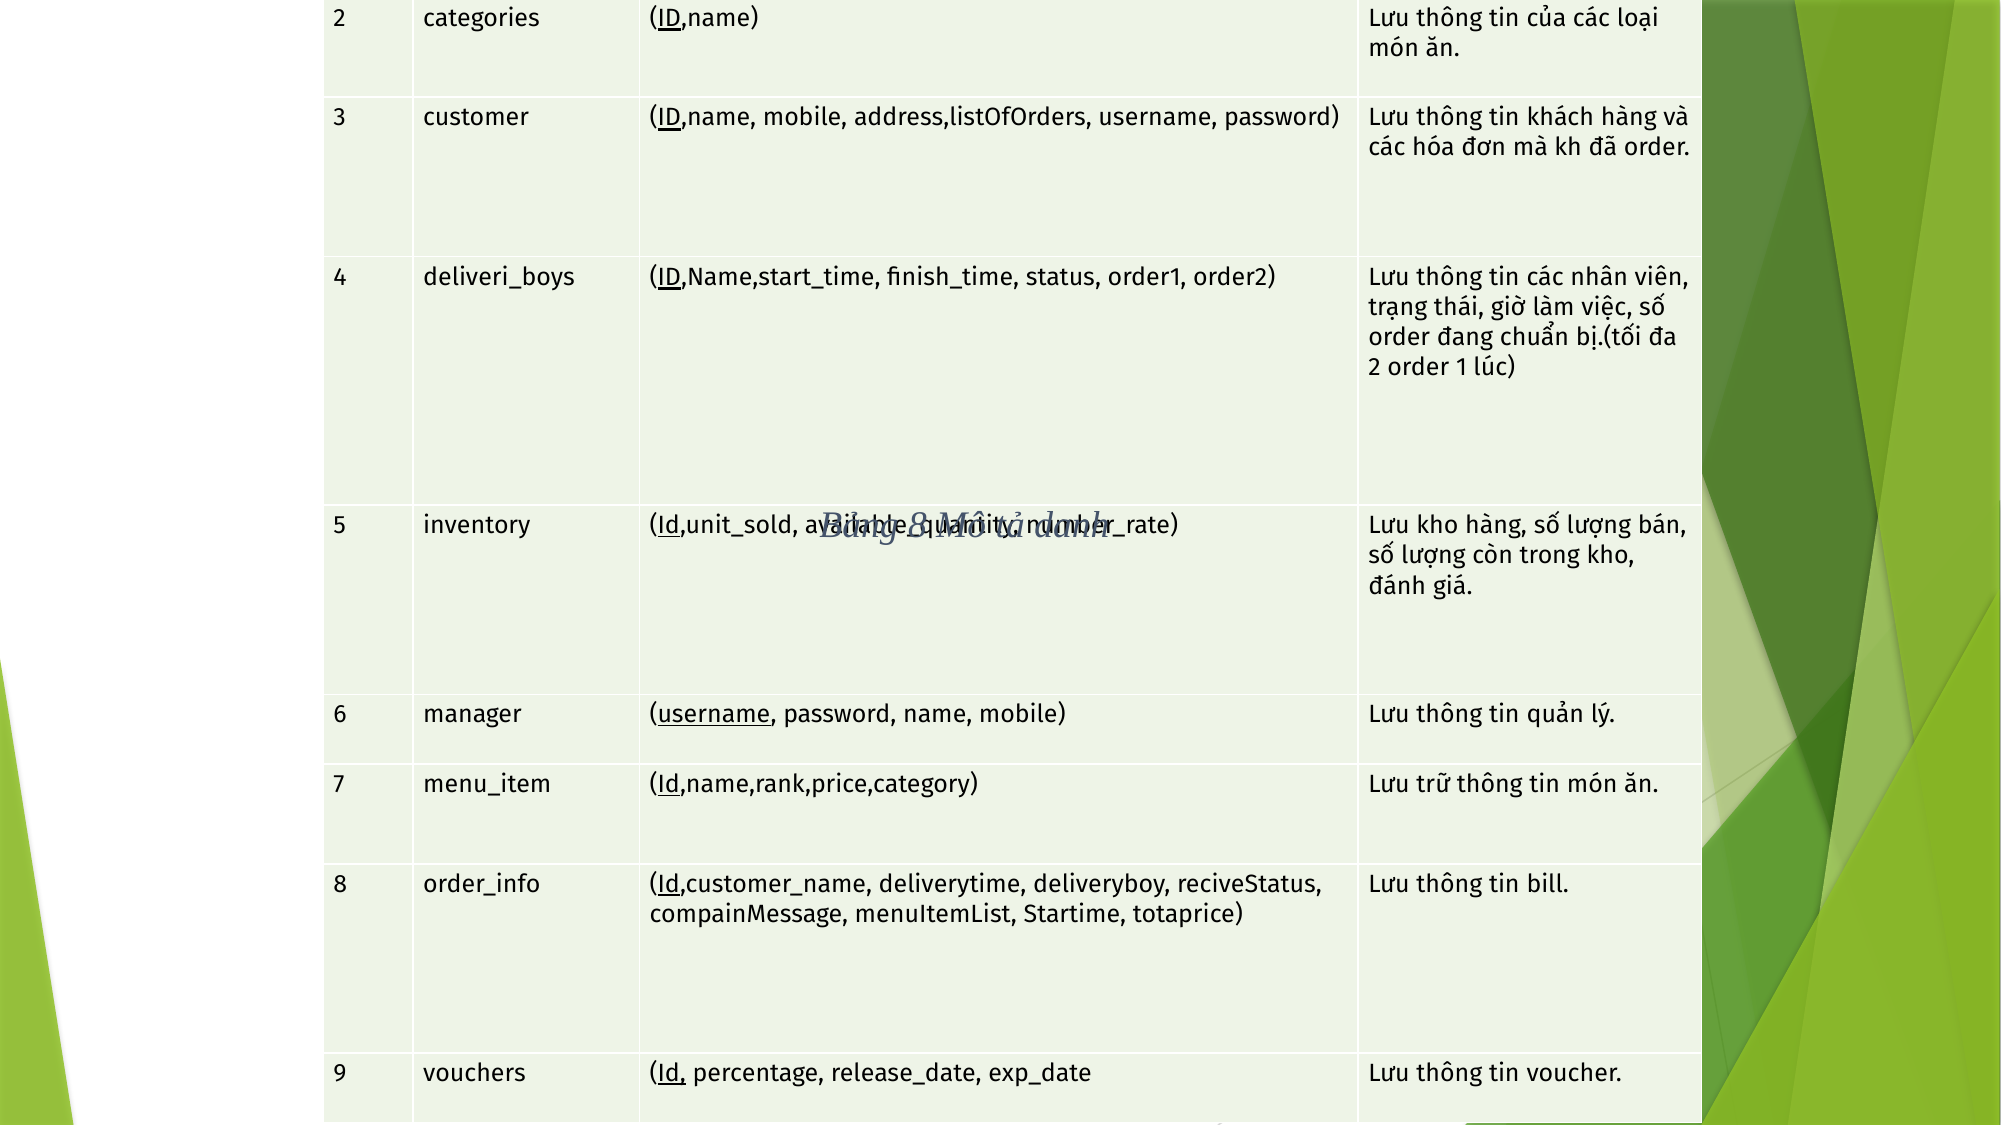

| 2 | categories | (ID,name) | Lưu thông tin của các loại món ăn. |
| --- | --- | --- | --- |
| 3 | customer | (ID,name, mobile, address,listOfOrders, username, password) | Lưu thông tin khách hàng và các hóa đơn mà kh đã order. |
| 4 | deliveri\_boys | (ID,Name,start\_time, finish\_time, status, order1, order2) | Lưu thông tin các nhân viên, trạng thái, giờ làm việc, số order đang chuẩn bị.(tối đa 2 order 1 lúc) |
| 5 | inventory | (Id,unit\_sold, available\_quantity, number\_rate) | Lưu kho hàng, số lượng bán, số lượng còn trong kho, đánh giá. |
| 6 | manager | (username, password, name, mobile) | Lưu thông tin quản lý. |
| 7 | menu\_item | (Id,name,rank,price,category) | Lưu trữ thông tin món ăn. |
| 8 | order\_info | (Id,customer\_name, deliverytime, deliveryboy, reciveStatus, compainMessage, menuItemList, Startime, totaprice) | Lưu thông tin bill. |
| 9 | vouchers | (Id, percentage, release\_date, exp\_date | Lưu thông tin voucher. |
Bảng 8 Mô tả danh